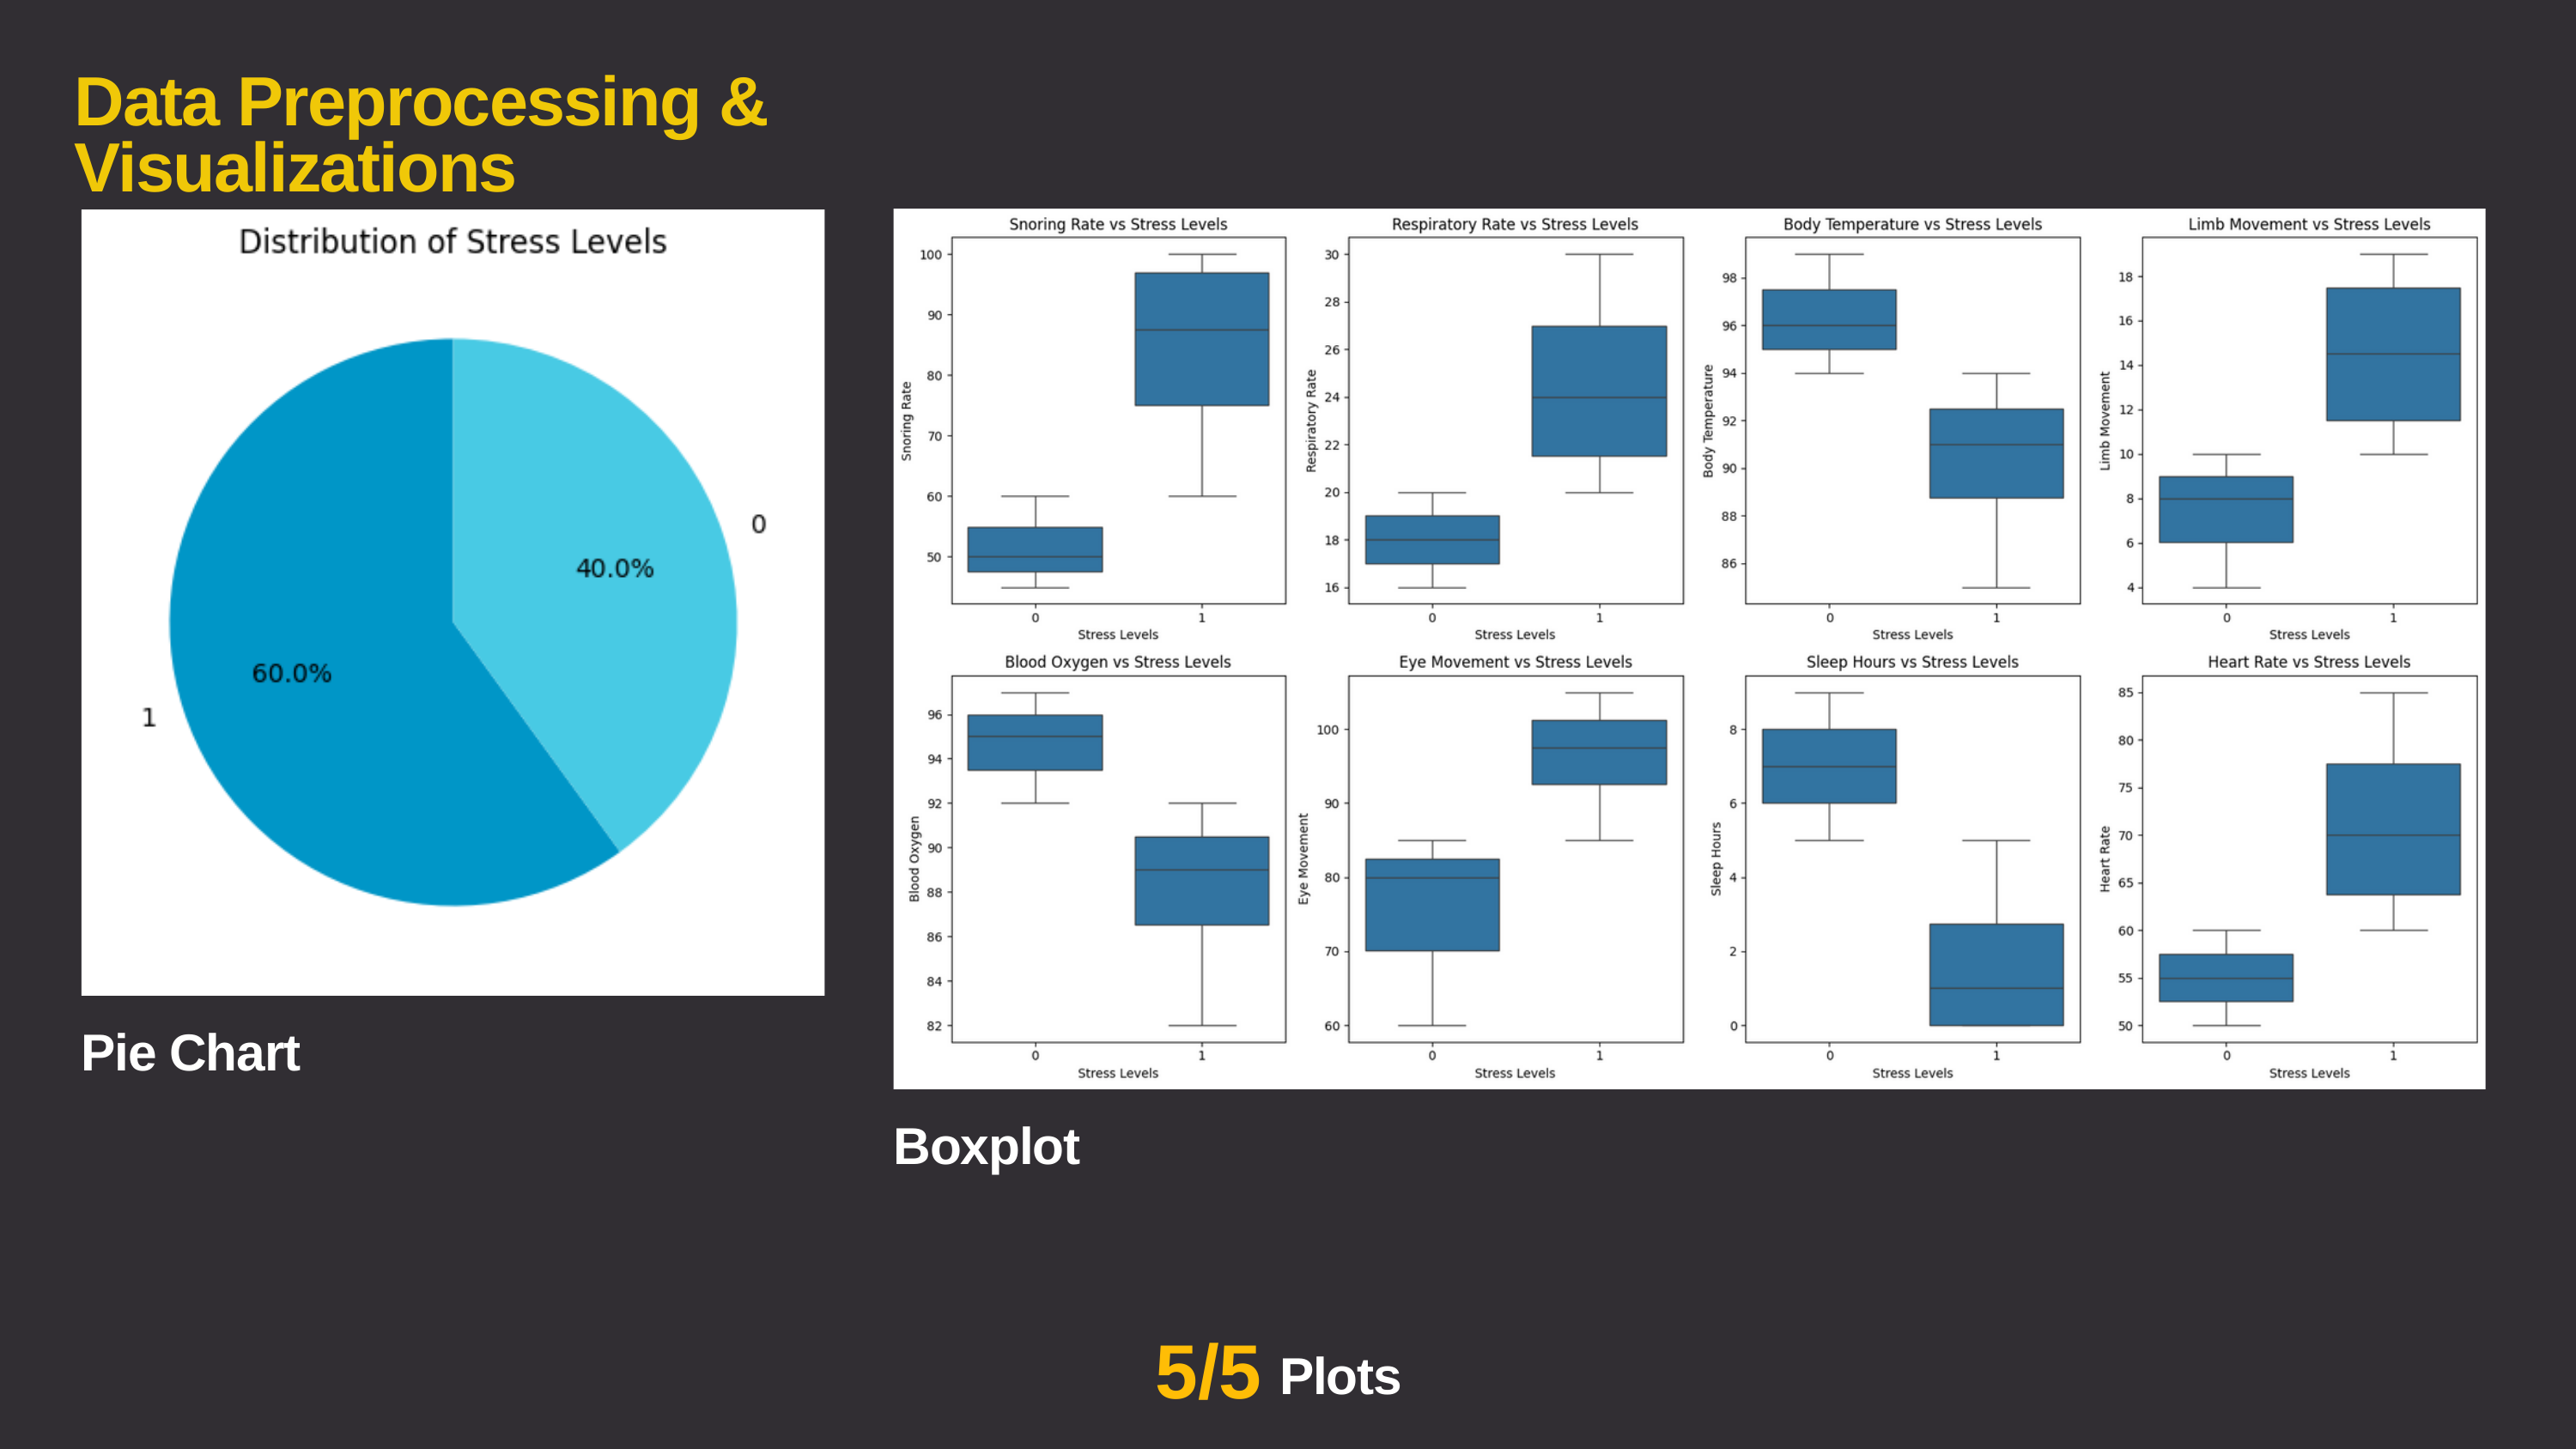

Data Preprocessing & Visualizations

Pie Chart
Boxplot
5/5
Plots